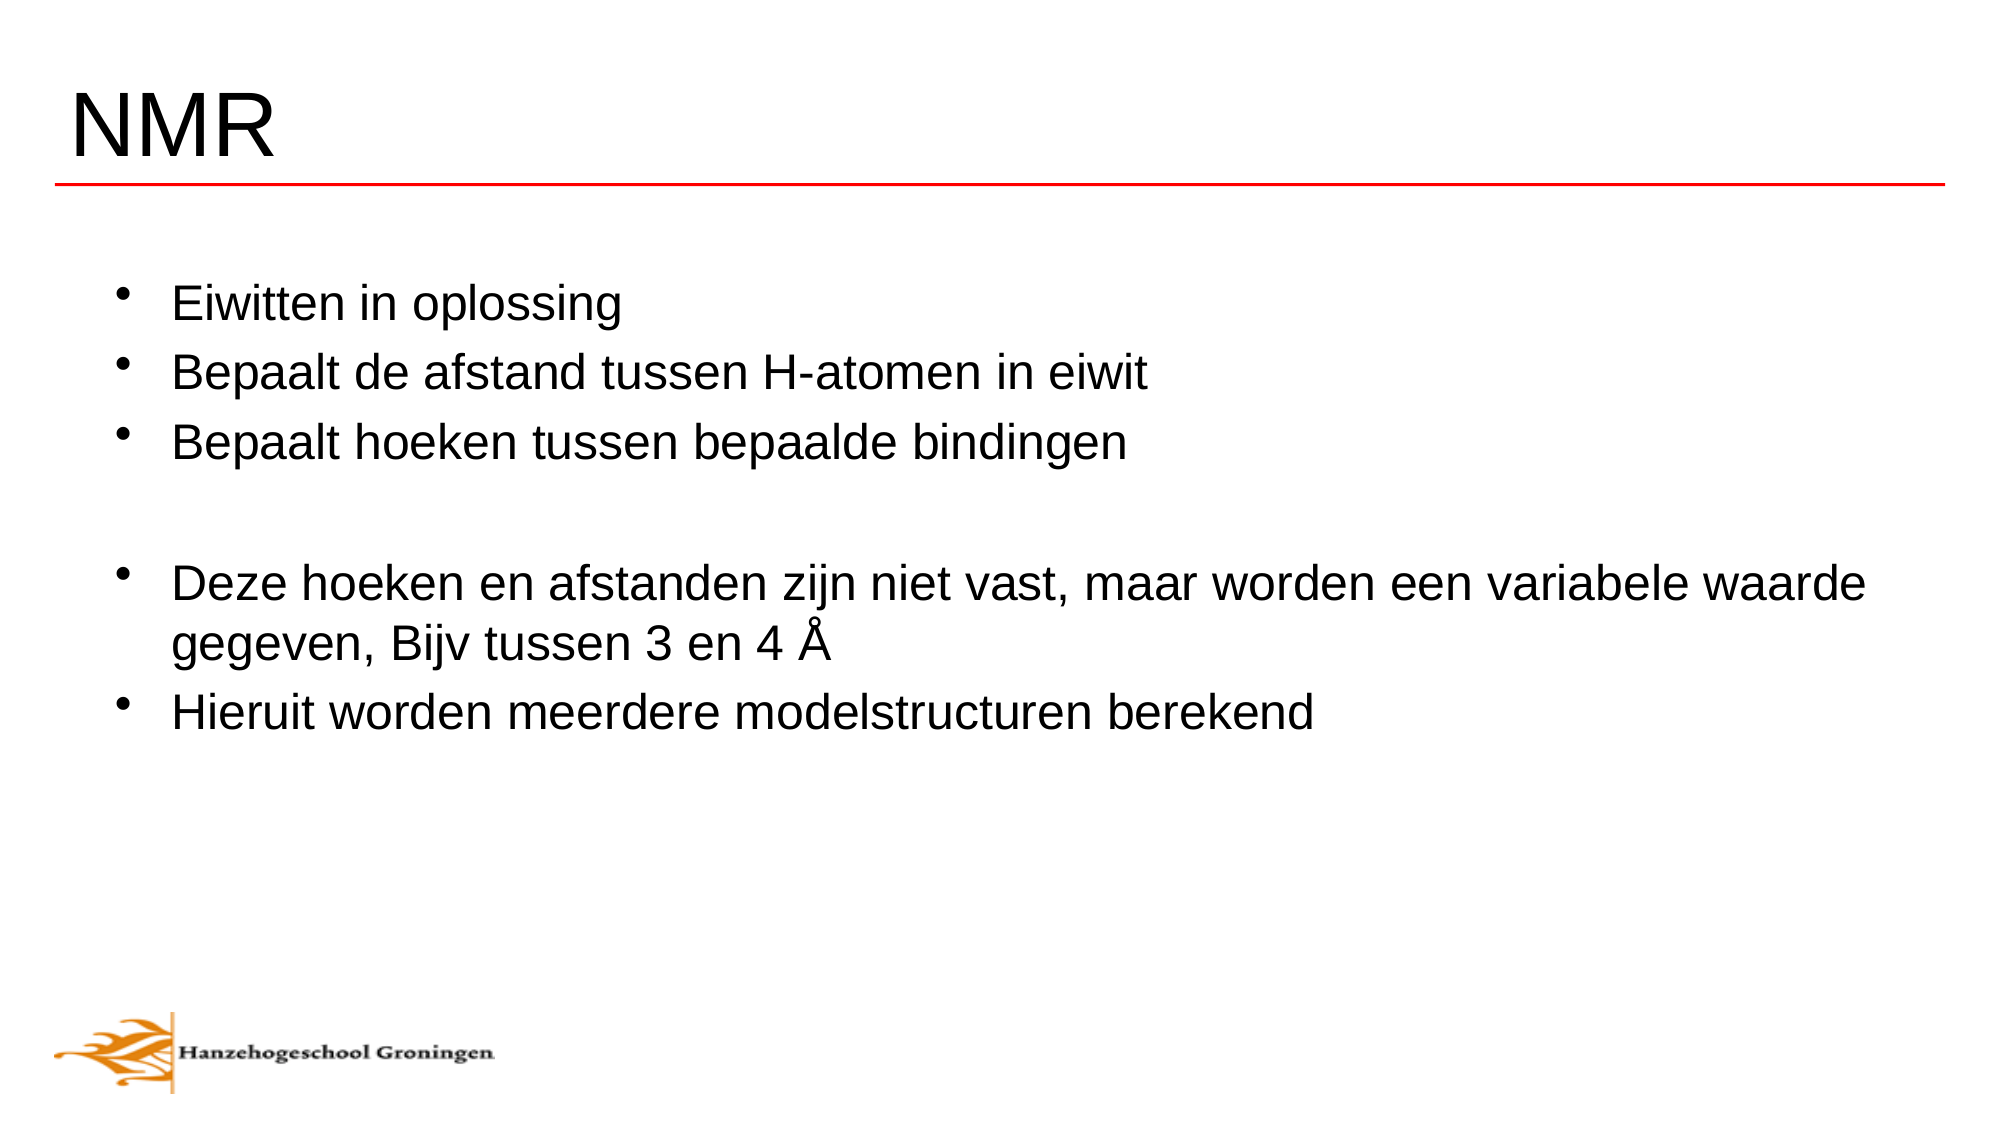

# NMR
Eiwitten in oplossing
Bepaalt de afstand tussen H-atomen in eiwit
Bepaalt hoeken tussen bepaalde bindingen

Deze hoeken en afstanden zijn niet vast, maar worden een variabele waarde gegeven, Bijv tussen 3 en 4 Å
Hieruit worden meerdere modelstructuren berekend